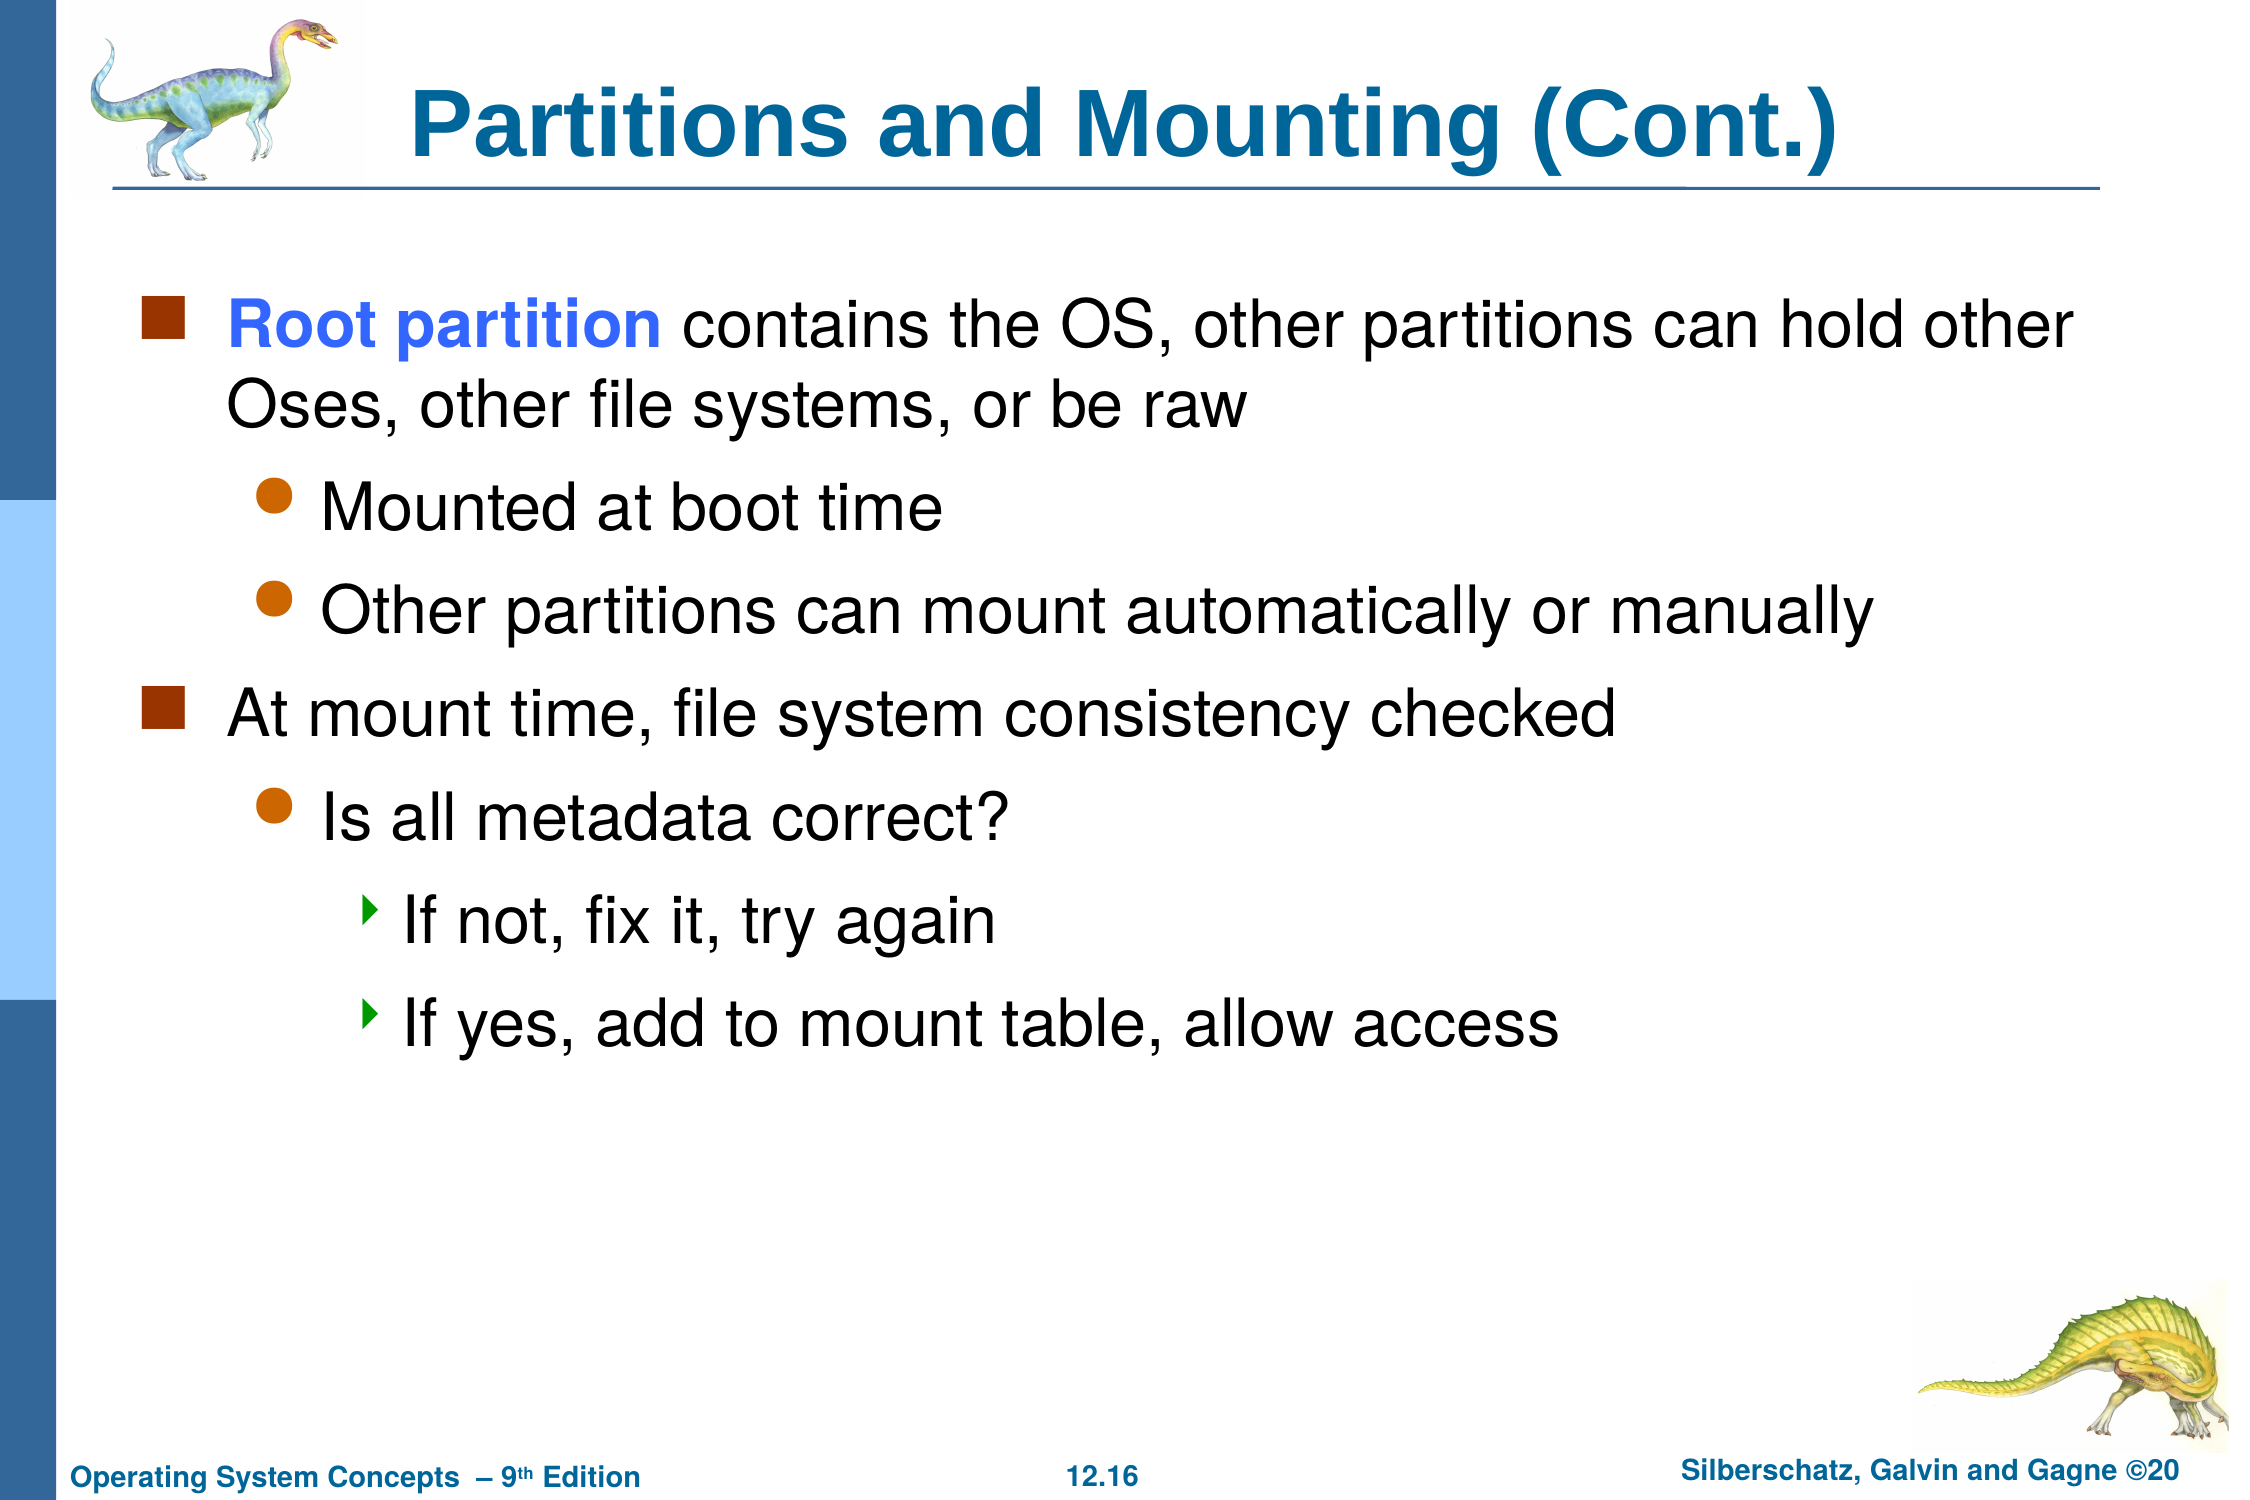

# Partitions and Mounting (Cont.)
Root partition contains the OS, other partitions can hold other Oses, other file systems, or be raw
Mounted at boot time
Other partitions can mount automatically or manually
At mount time, file system consistency checked
Is all metadata correct?
If not, fix it, try again
If yes, add to mount table, allow access